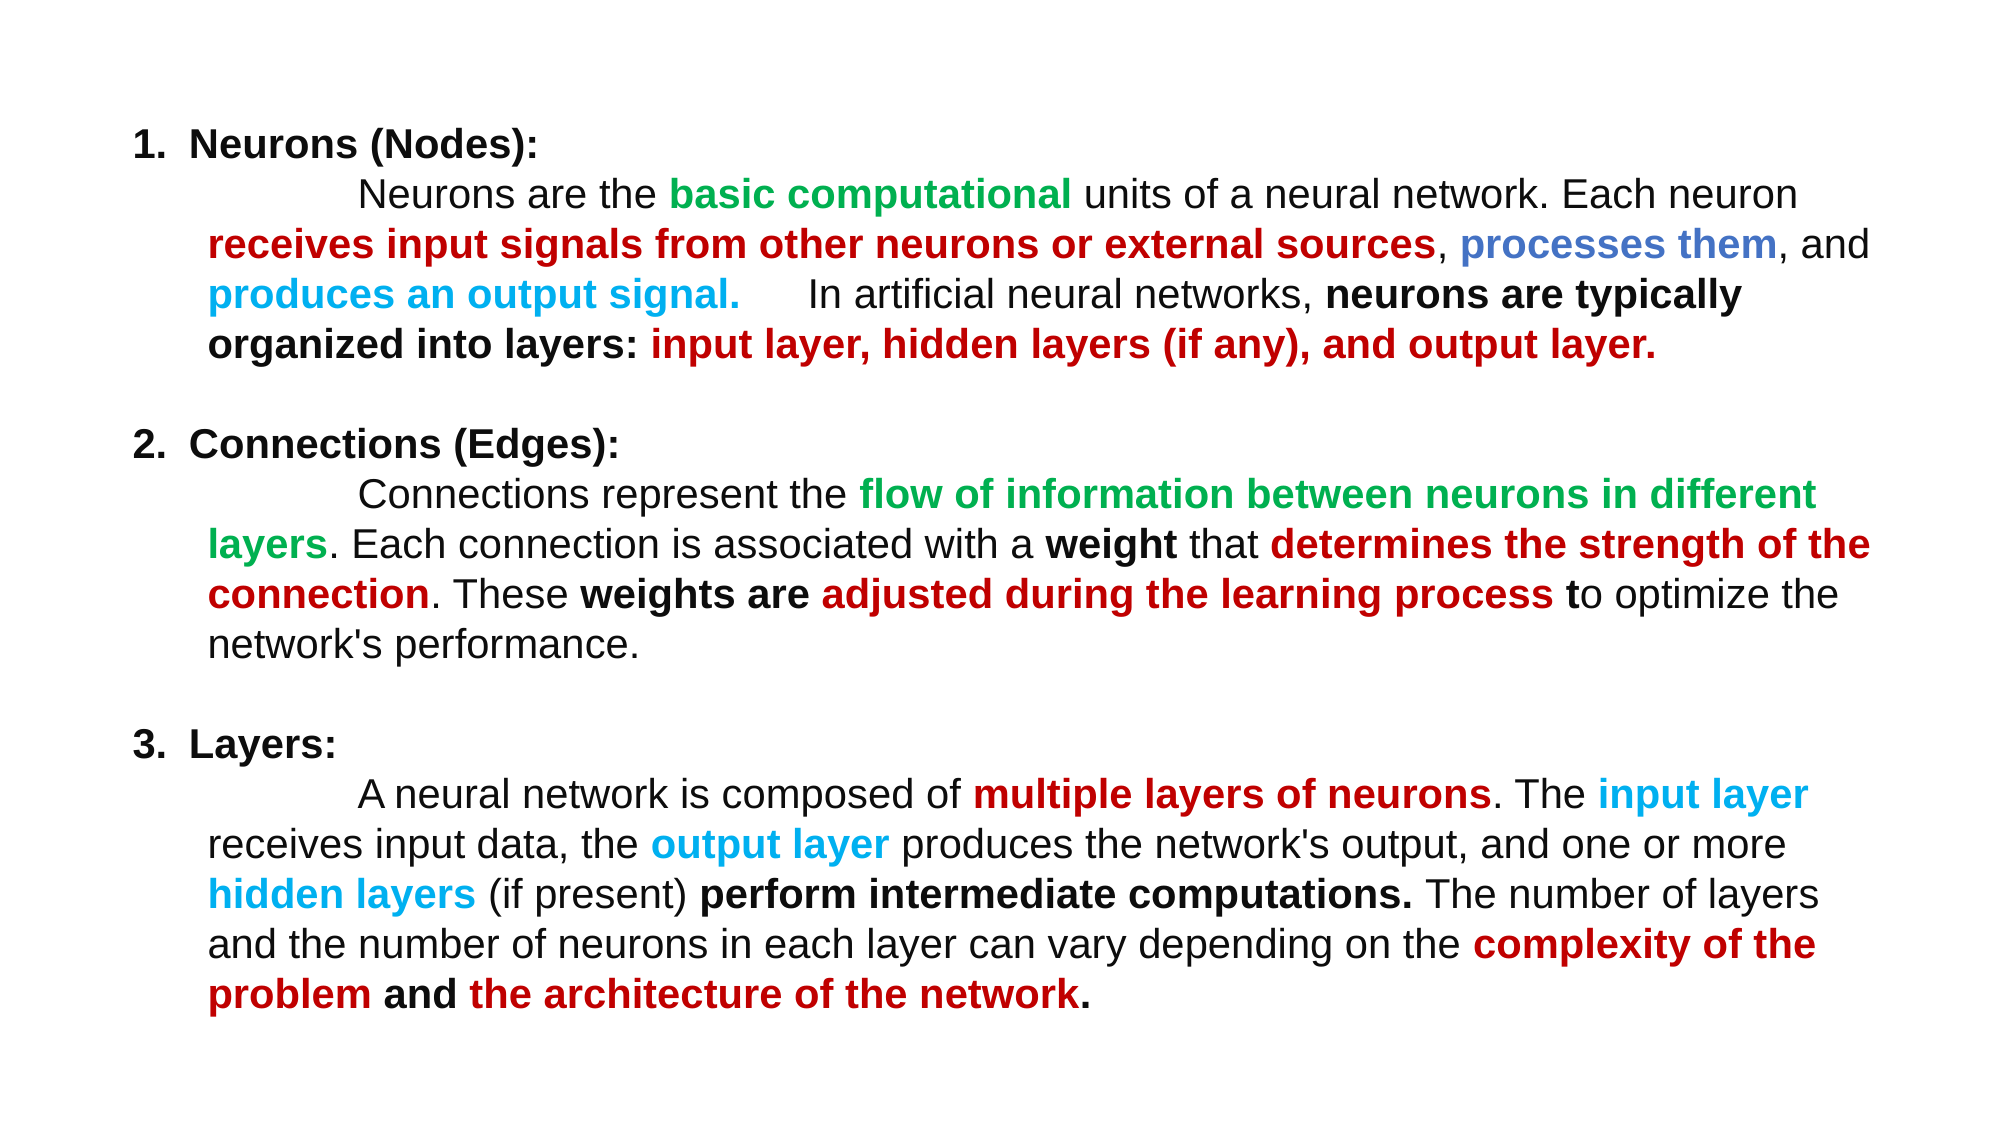

Neurons (Nodes):
	Neurons are the basic computational units of a neural network. Each neuron receives input signals from other neurons or external sources, processes them, and produces an output signal. 	In artificial neural networks, neurons are typically organized into layers: input layer, hidden layers (if any), and output layer.

Connections (Edges):
	Connections represent the flow of information between neurons in different layers. Each connection is associated with a weight that determines the strength of the connection. These weights are adjusted during the learning process to optimize the network's performance.

Layers:
	A neural network is composed of multiple layers of neurons. The input layer receives input data, the output layer produces the network's output, and one or more hidden layers (if present) perform intermediate computations. The number of layers and the number of neurons in each layer can vary depending on the complexity of the problem and the architecture of the network.